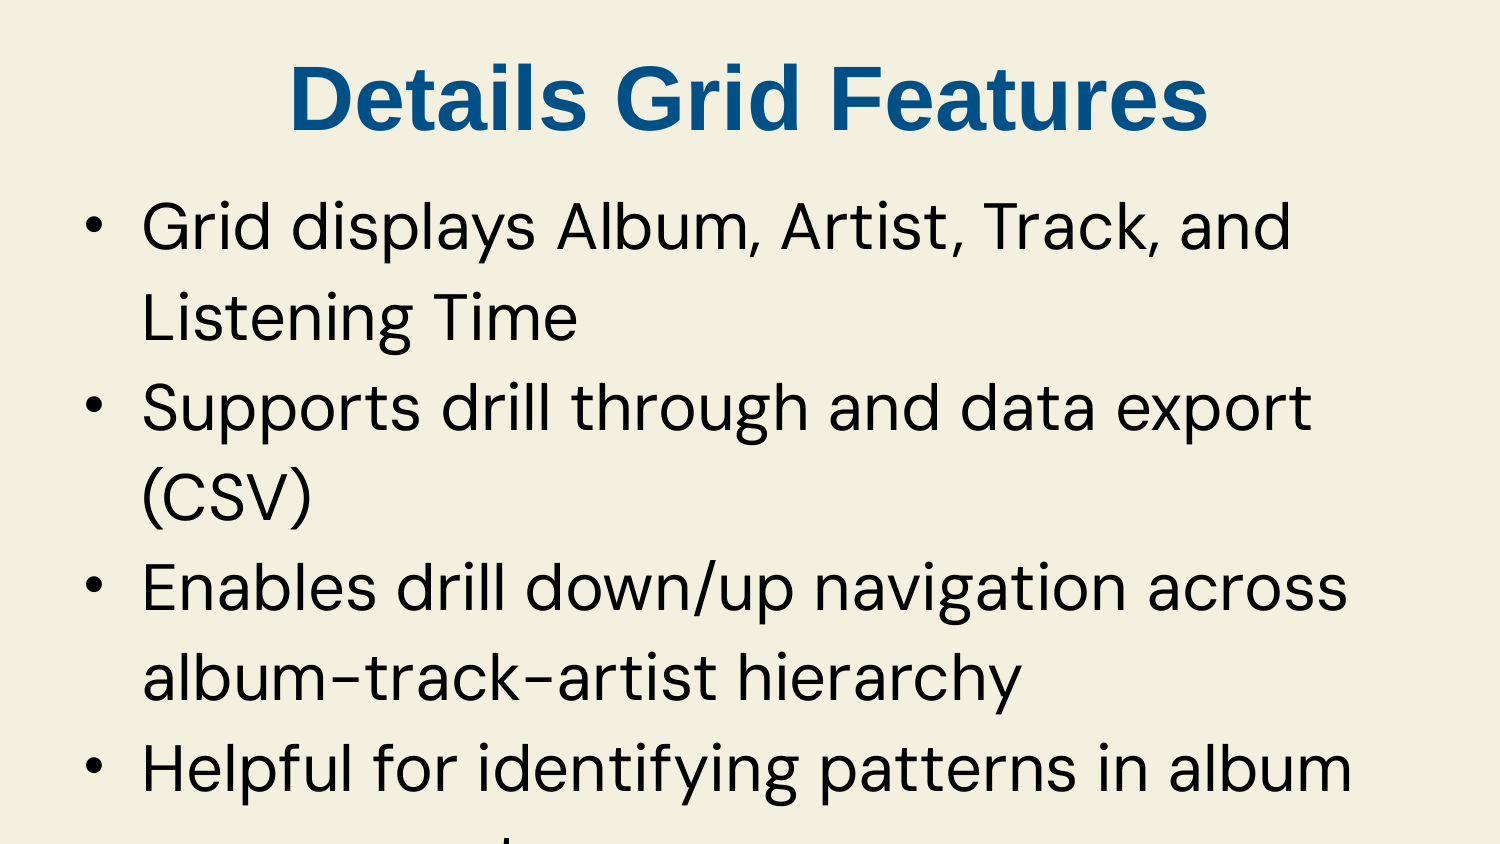

Details Grid Features
Grid displays Album, Artist, Track, and Listening Time
Supports drill through and data export (CSV)
Enables drill down/up navigation across album-track-artist hierarchy
Helpful for identifying patterns in album engagement